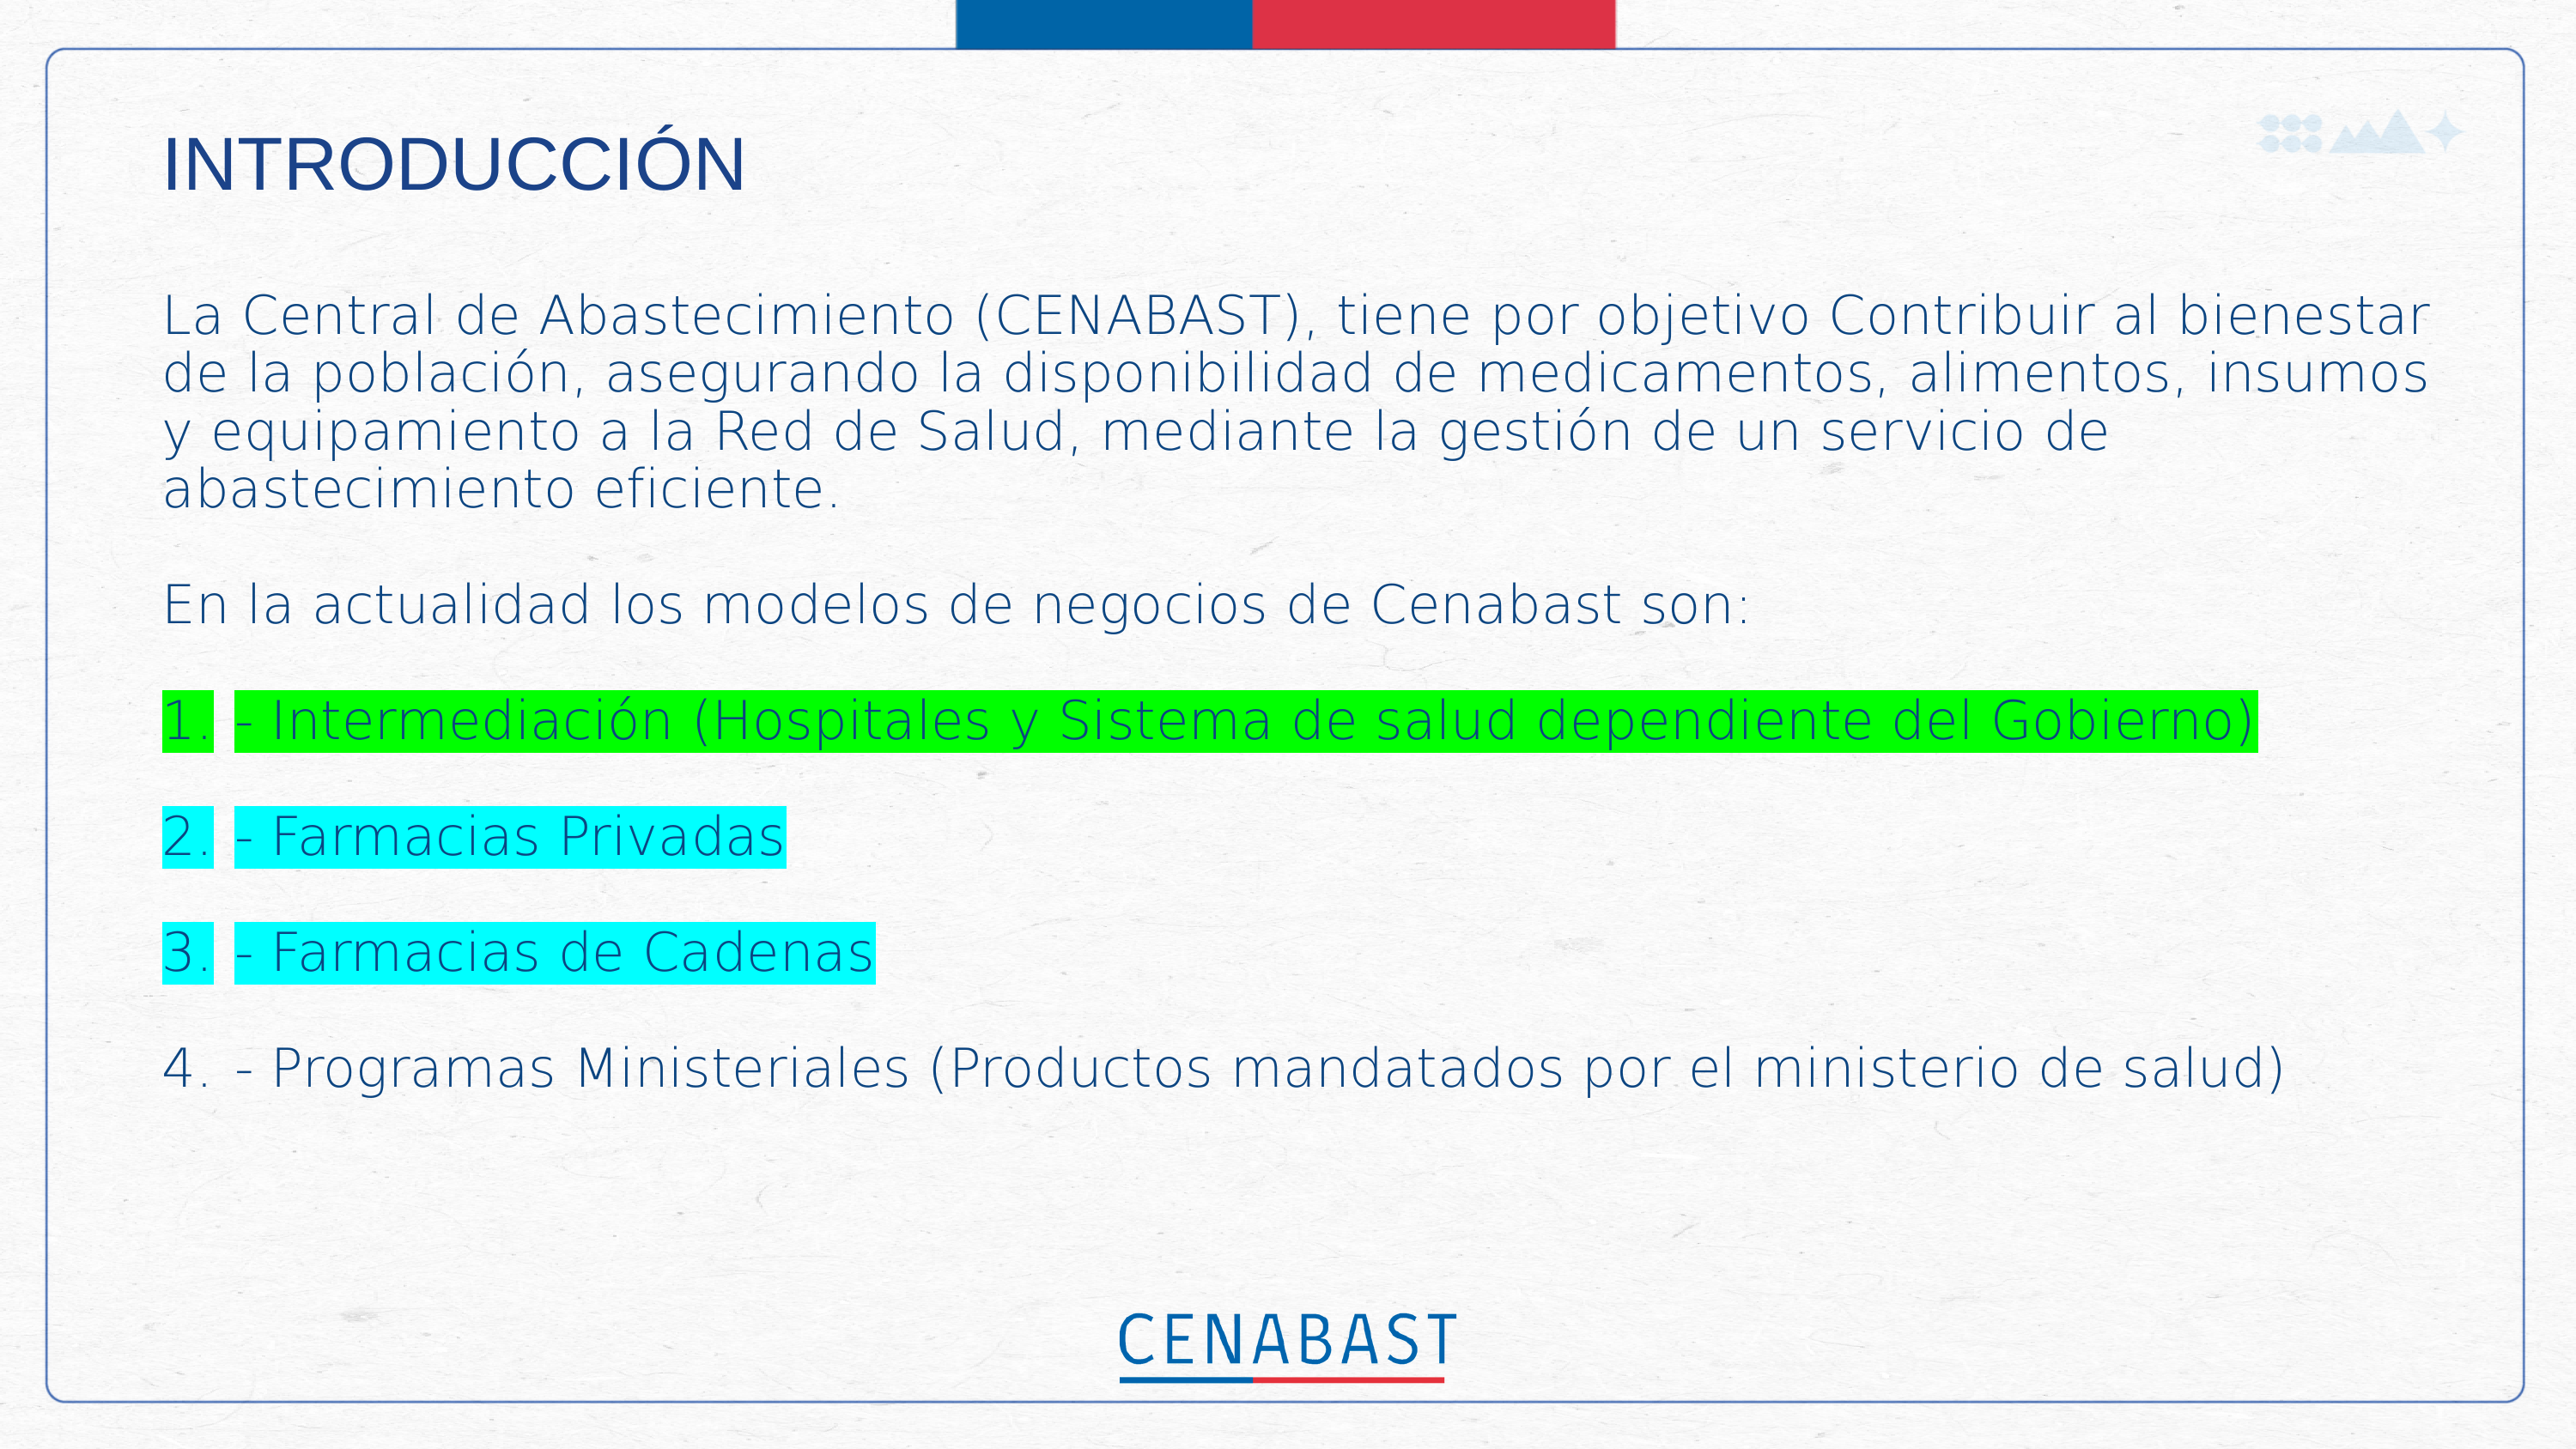

INTRODUCCIÓN
La Central de Abastecimiento (CENABAST), tiene por objetivo Contribuir al bienestar de la población, asegurando la disponibilidad de medicamentos, alimentos, insumos y equipamiento a la Red de Salud, mediante la gestión de un servicio de abastecimiento eficiente.

En la actualidad los modelos de negocios de Cenabast son:

- Intermediación (Hospitales y Sistema de salud dependiente del Gobierno)

- Farmacias Privadas

- Farmacias de Cadenas

- Programas Ministeriales (Productos mandatados por el ministerio de salud)